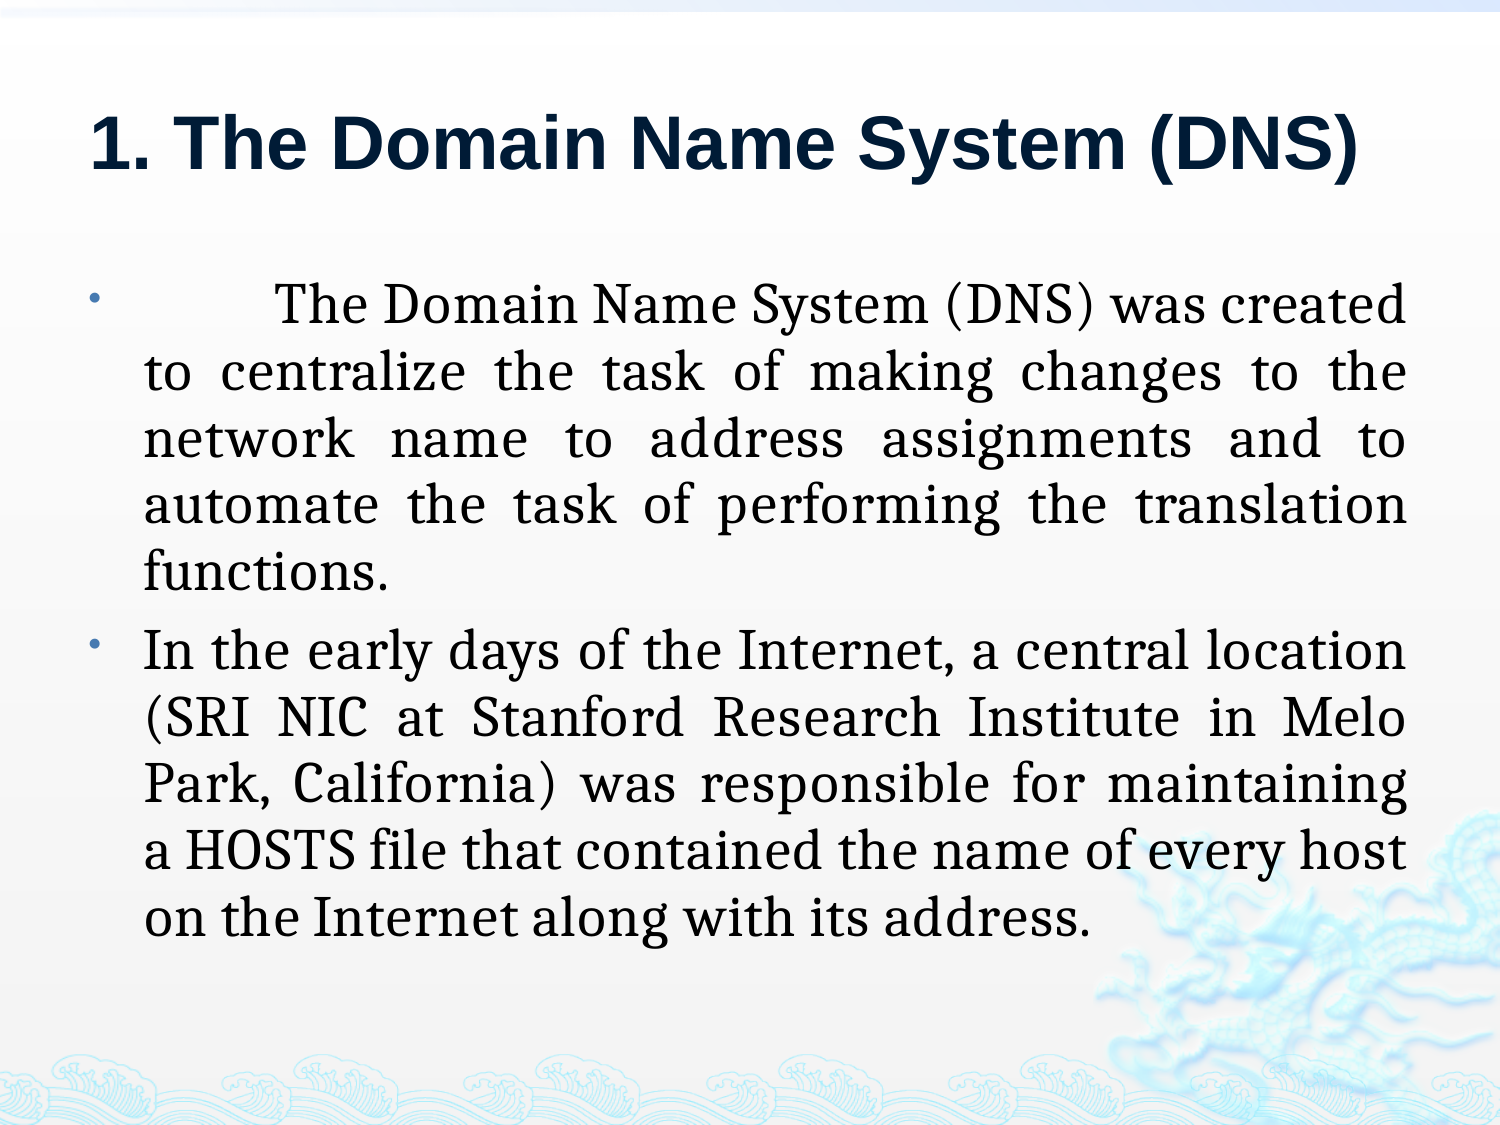

# 1. The Domain Name System (DNS)
　　The Domain Name System (DNS) was created to centralize the task of making changes to the network name to address assignments and to automate the task of performing the translation functions.
In the early days of the Internet, a central location (SRI NIC at Stanford Research Institute in Melo Park, California) was responsible for maintaining a HOSTS file that contained the name of every host on the Internet along with its address.